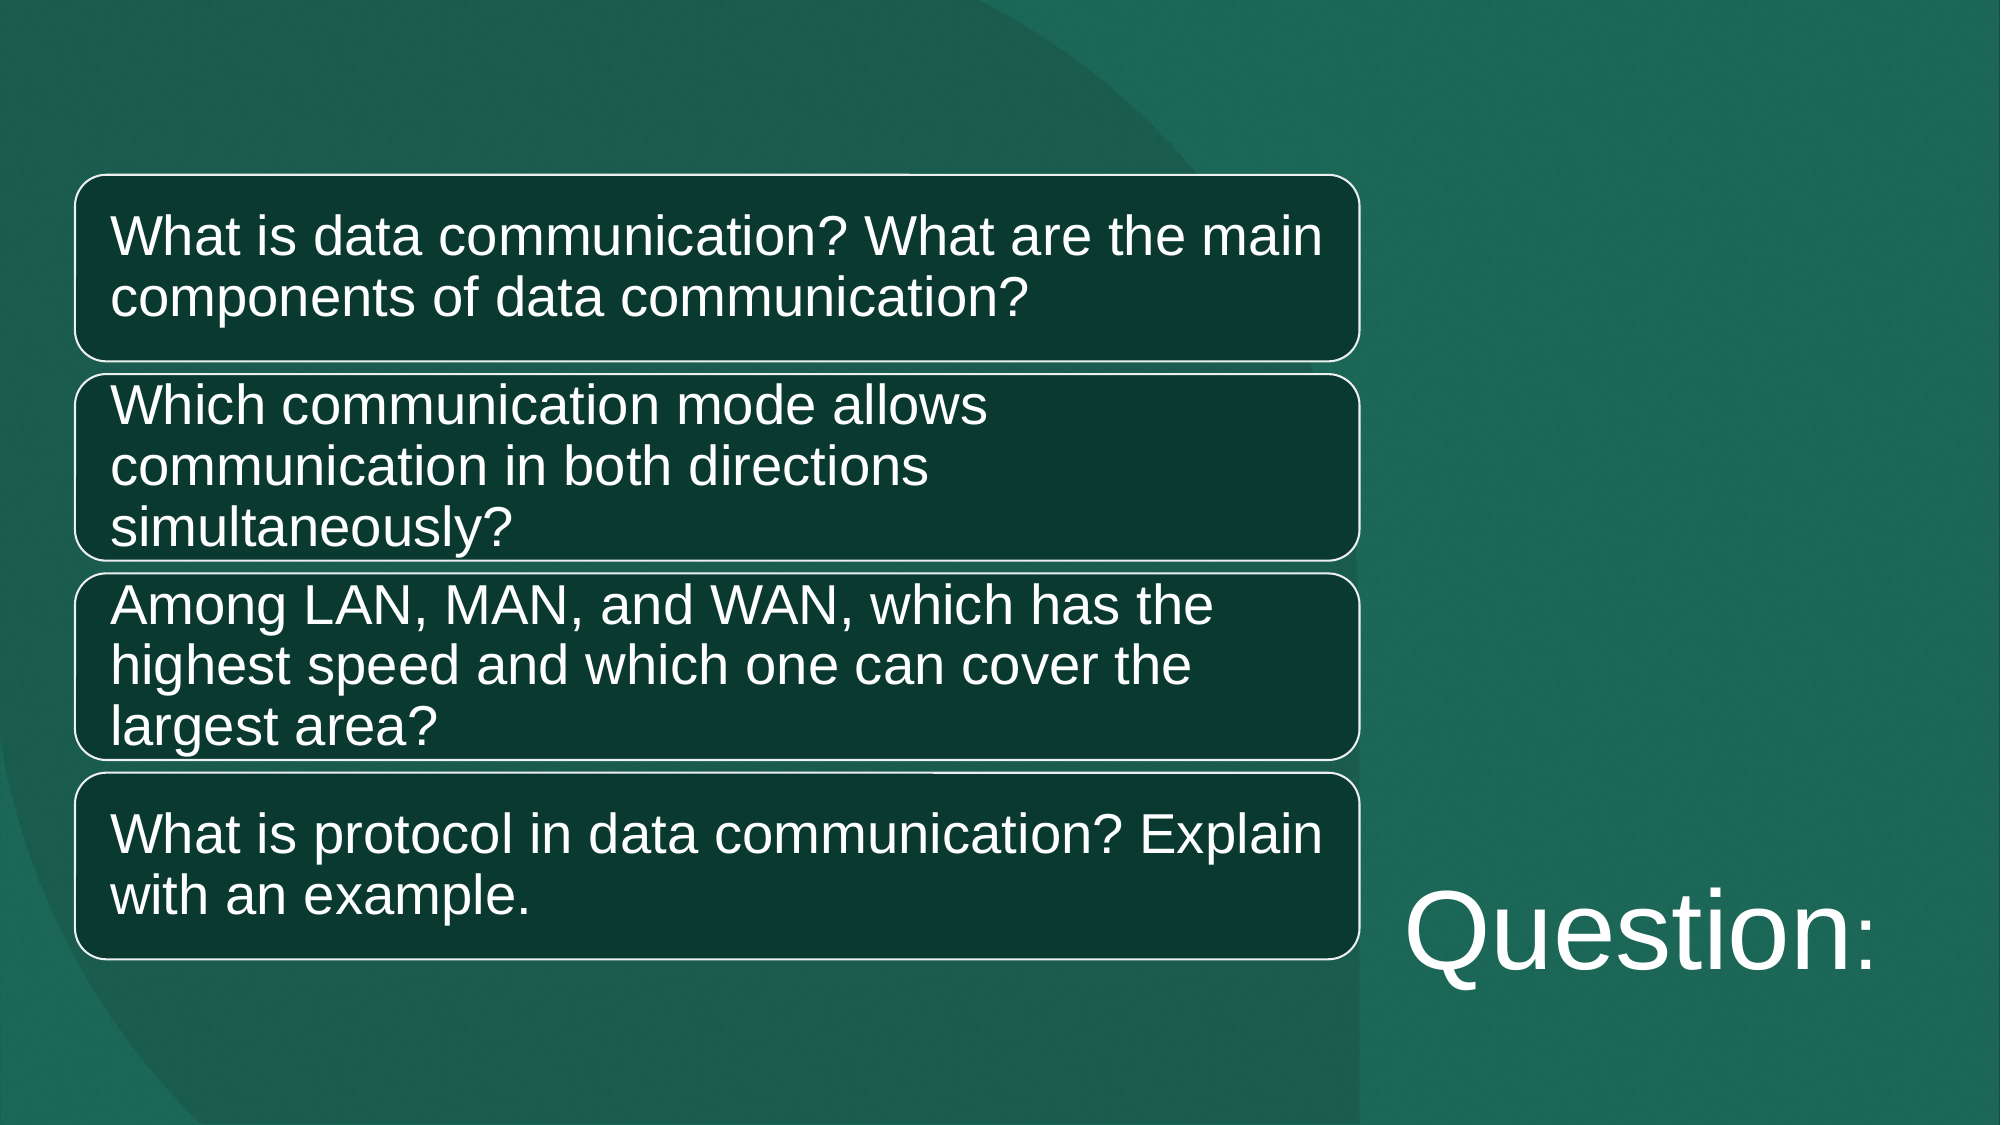

# Question:
What is data communication? What are the main components of data communication?
Which communication mode allows communication in both directions simultaneously?
Among LAN, MAN, and WAN, which has the highest speed and which one can cover the largest area?
What is protocol in data communication? Explain with an example.